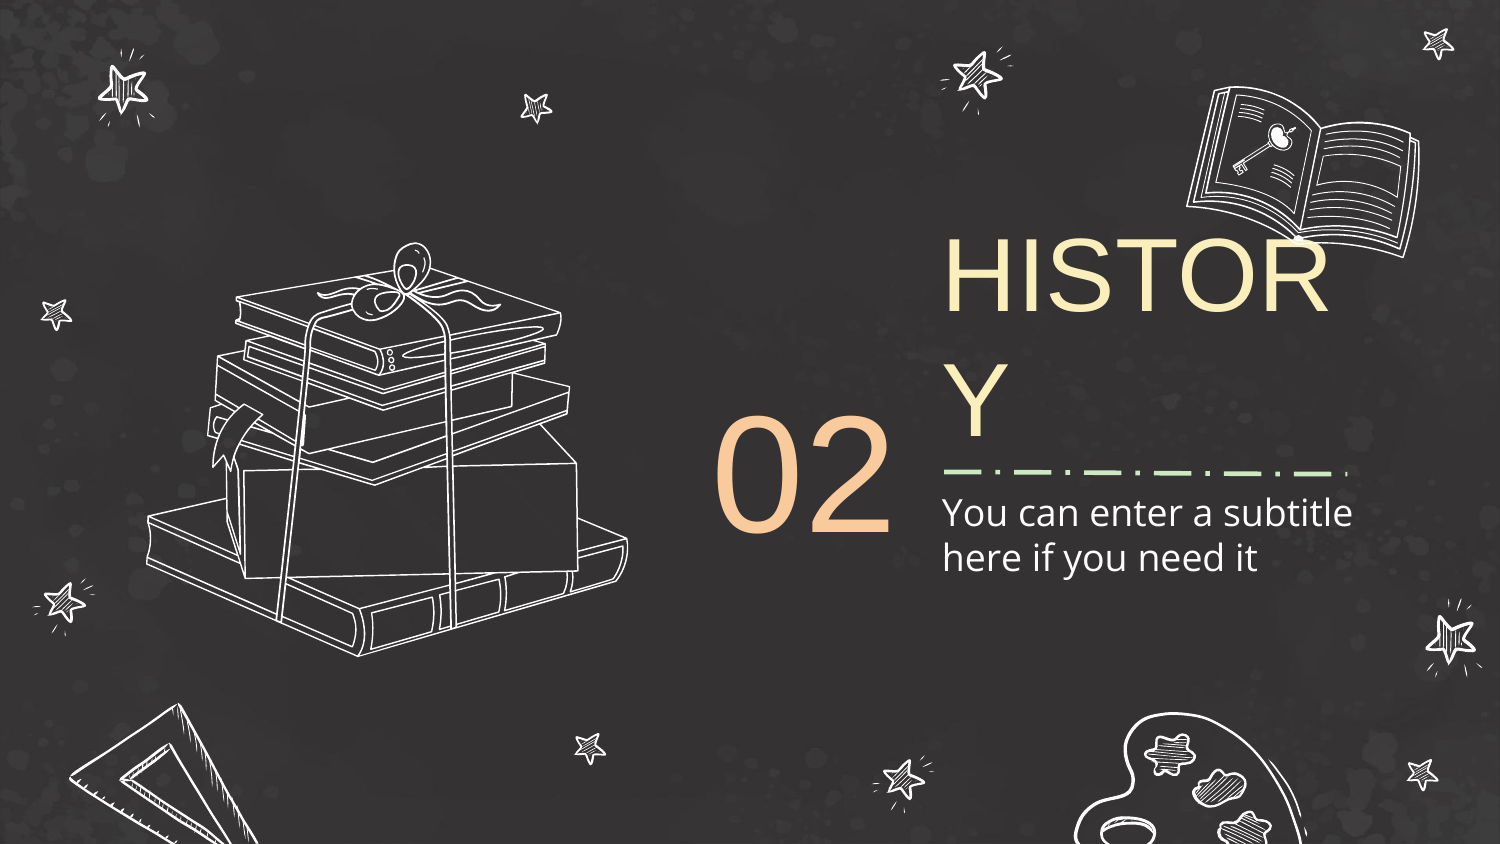

HISTORY
# 02
You can enter a subtitle here if you need it